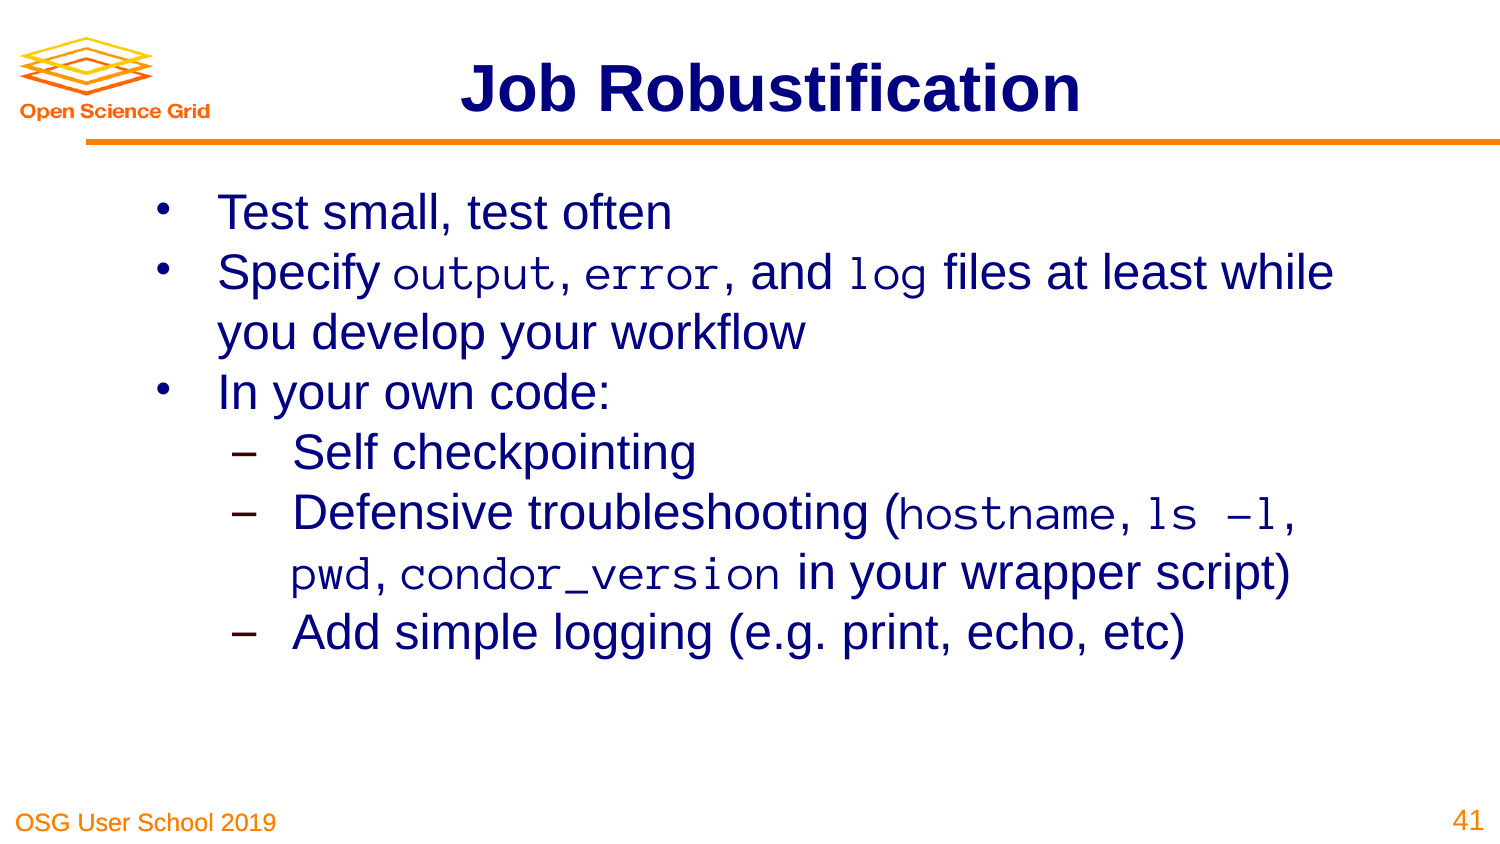

# Job Robustification
Test small, test often
Specify output, error, and log files at least while you develop your workflow
In your own code:
Self checkpointing
Defensive troubleshooting (hostname, ls -l, pwd, condor_version in your wrapper script)
Add simple logging (e.g. print, echo, etc)
41